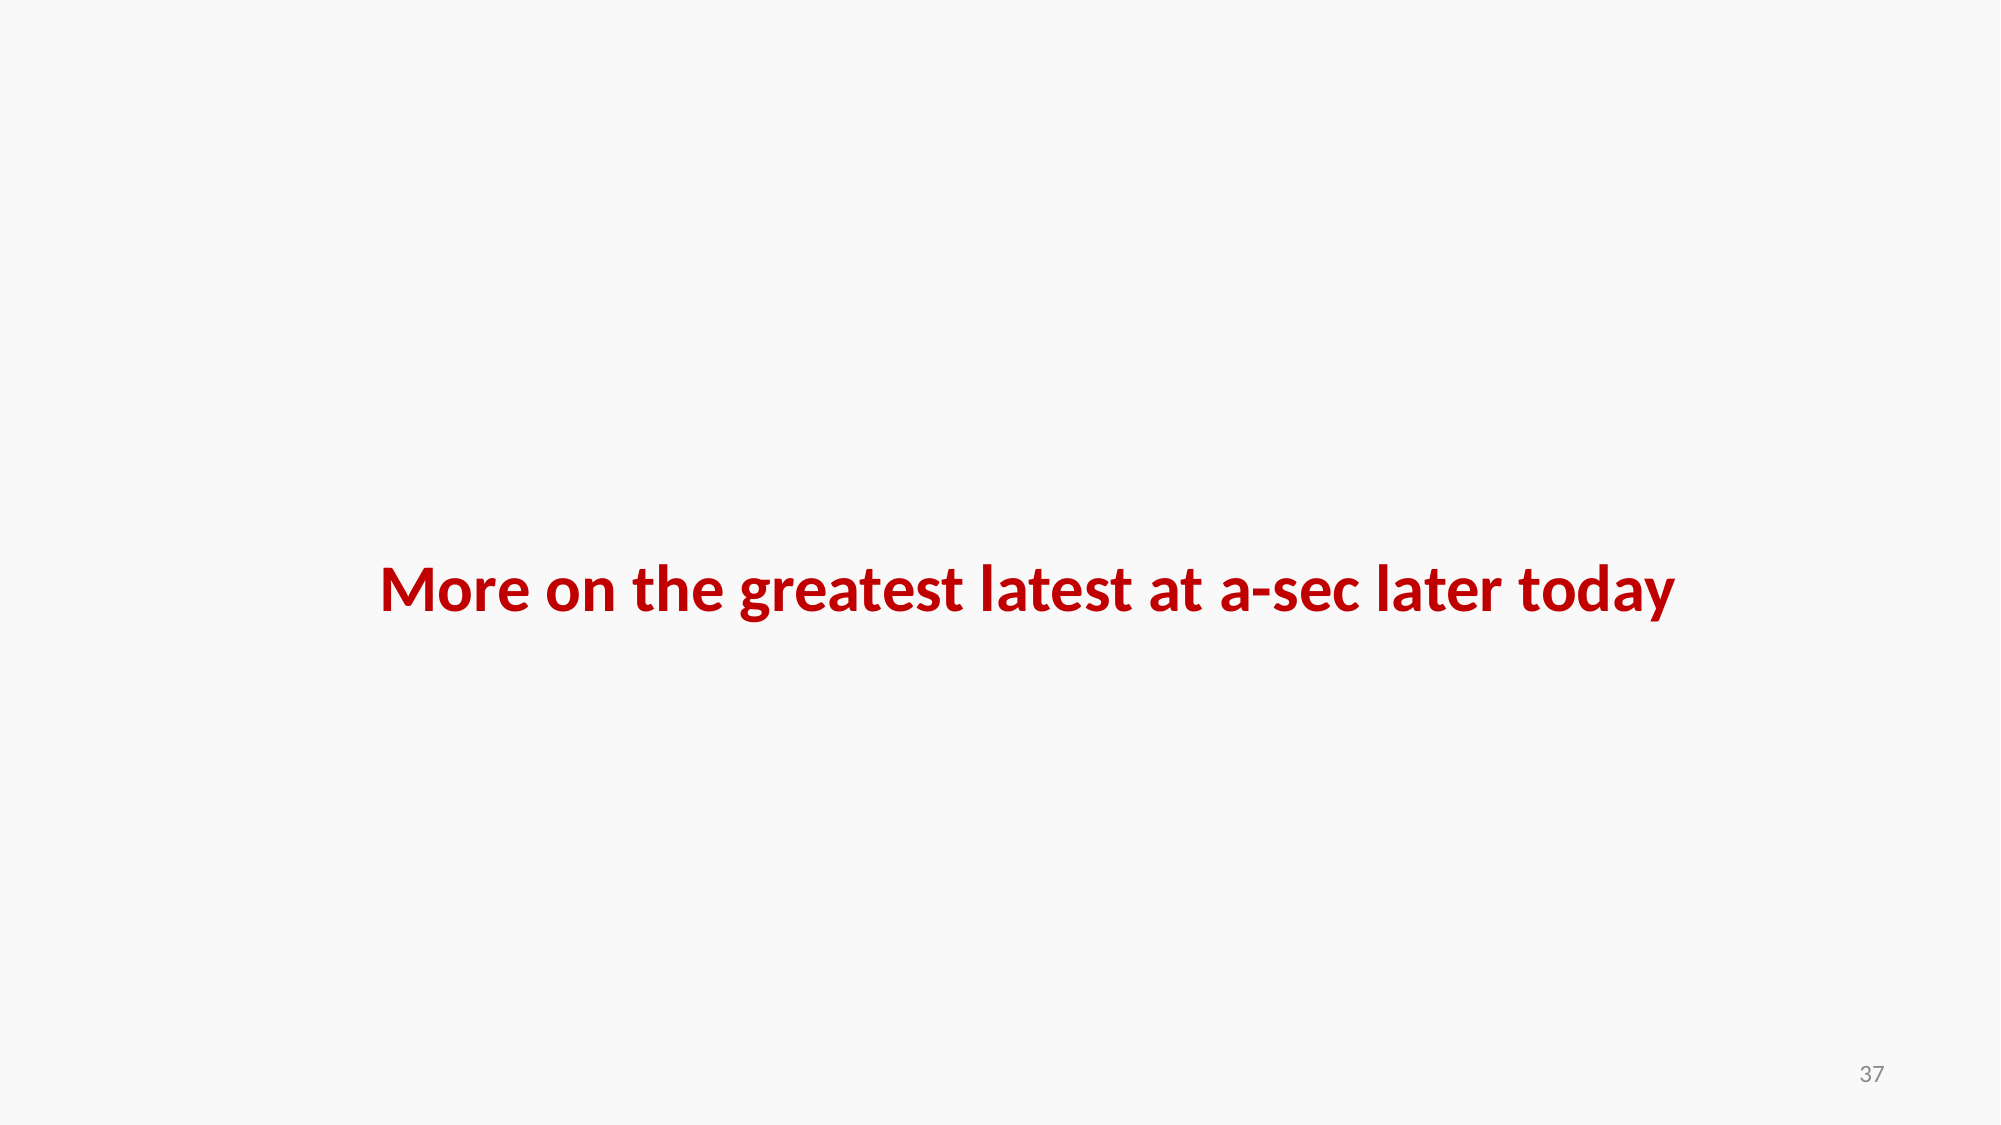

More on the greatest latest at a-sec later today
37